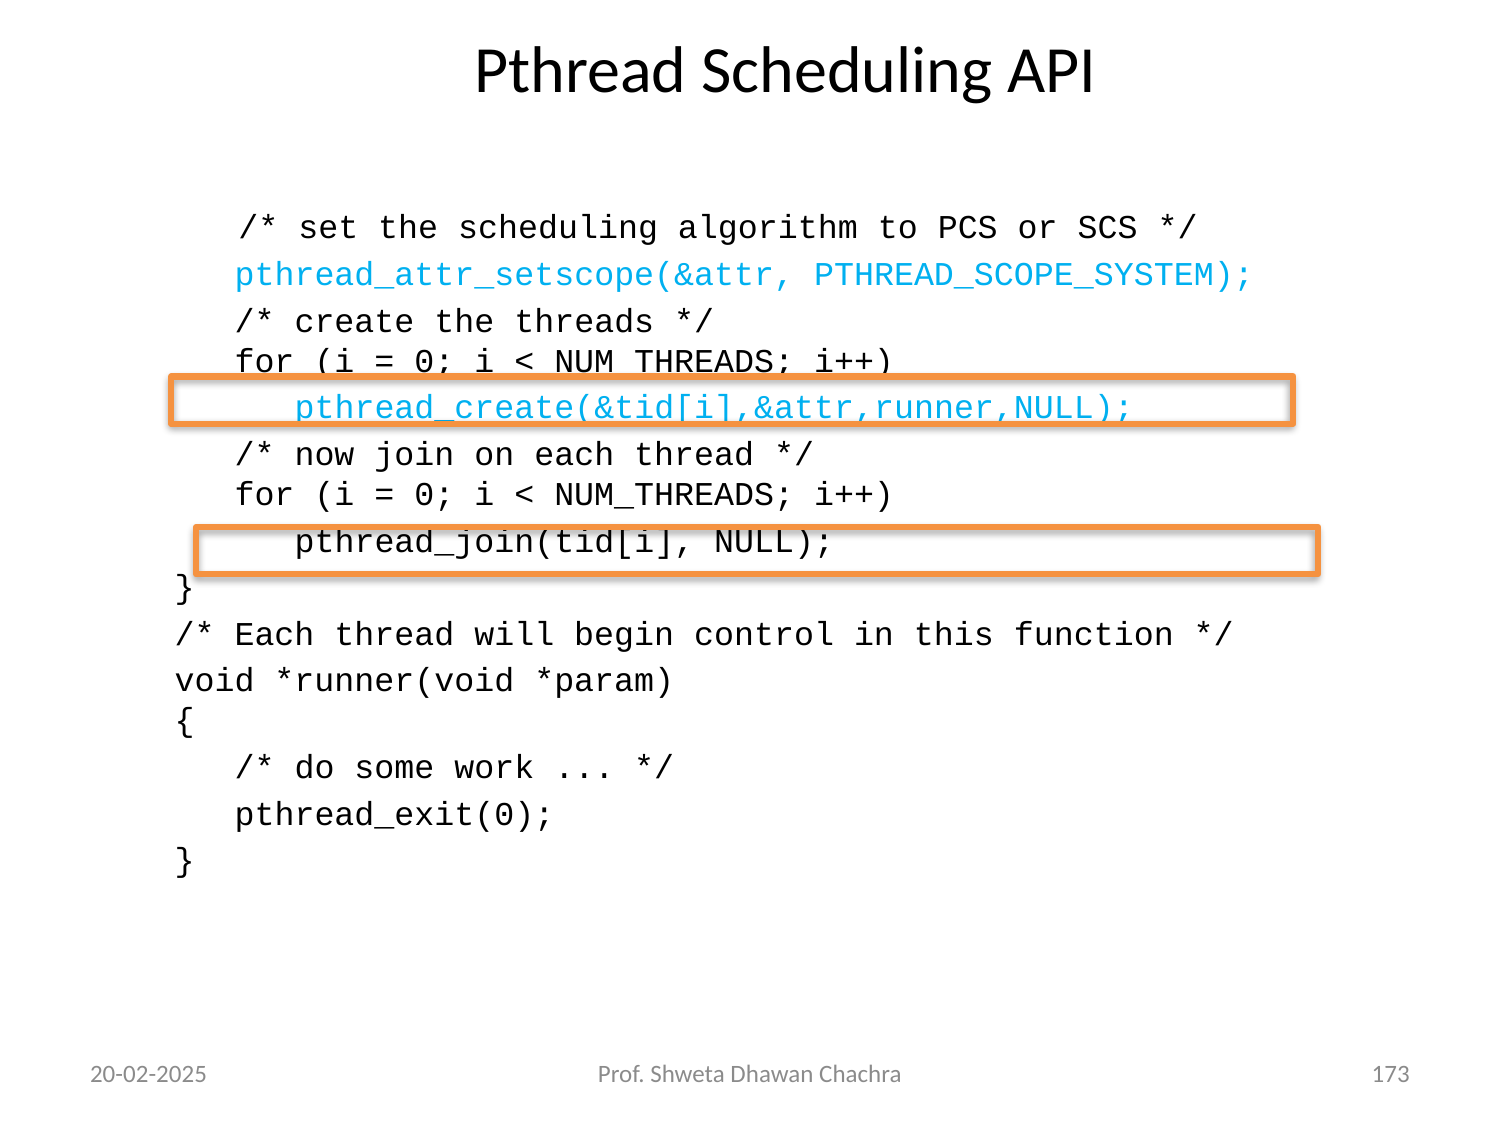

# Pthread Scheduling API
   /* set the scheduling algorithm to PCS or SCS */
   pthread_attr_setscope(&attr, PTHREAD_SCOPE_SYSTEM);
   /* create the threads */
   for (i = 0; i < NUM_THREADS; i++)
      pthread_create(&tid[i],&attr,runner,NULL);
   /* now join on each thread */
   for (i = 0; i < NUM_THREADS; i++)
      pthread_join(tid[i], NULL);
}
/* Each thread will begin control in this function */
void *runner(void *param)
{
   /* do some work ... */
   pthread_exit(0);
}

20-02-2025
Prof. Shweta Dhawan Chachra
173